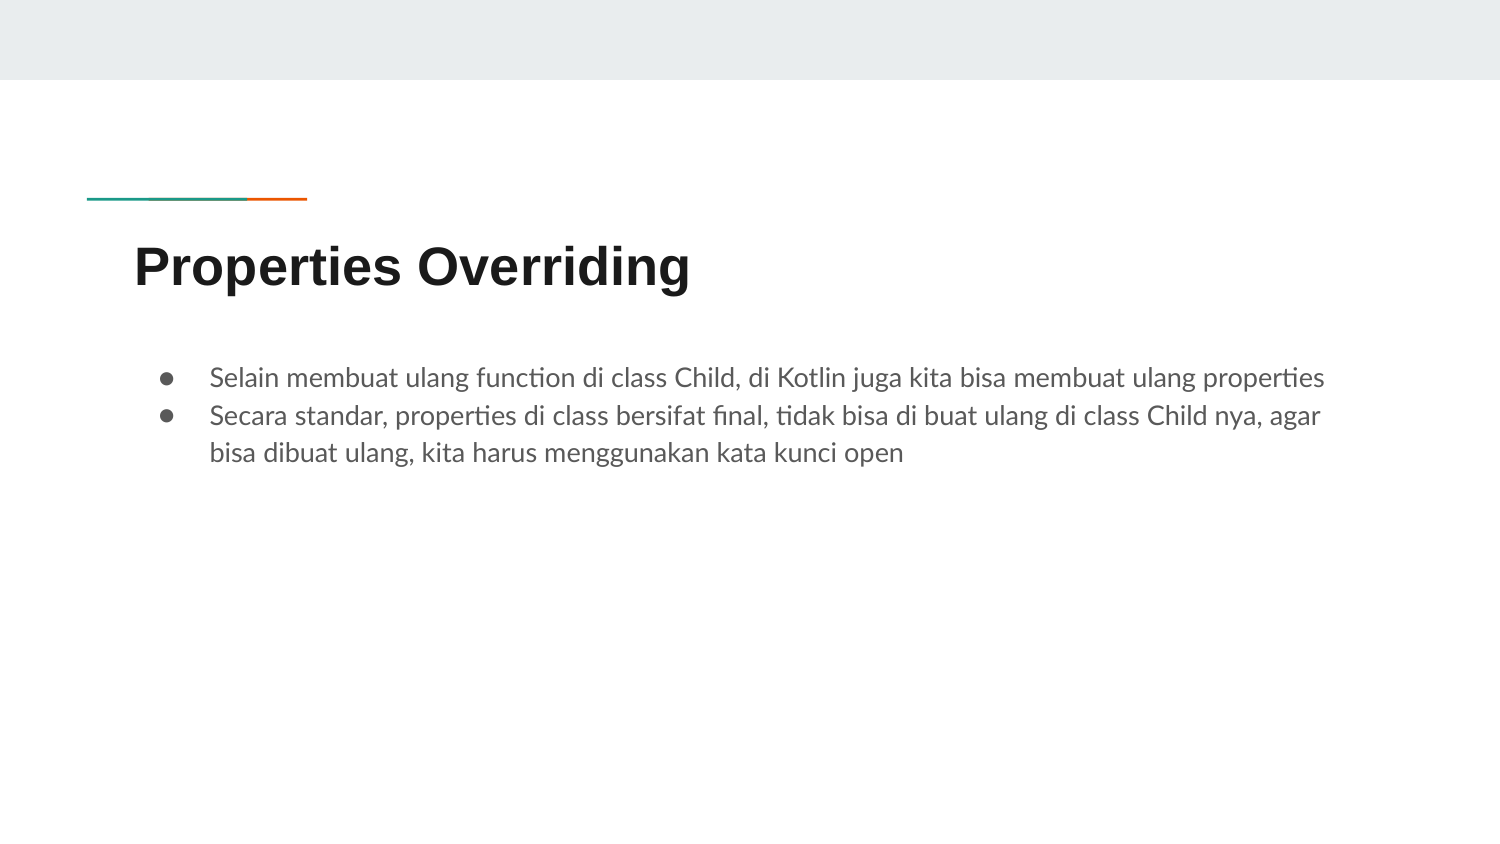

# Properties Overriding
Selain membuat ulang function di class Child, di Kotlin juga kita bisa membuat ulang properties
Secara standar, properties di class bersifat final, tidak bisa di buat ulang di class Child nya, agar bisa dibuat ulang, kita harus menggunakan kata kunci open